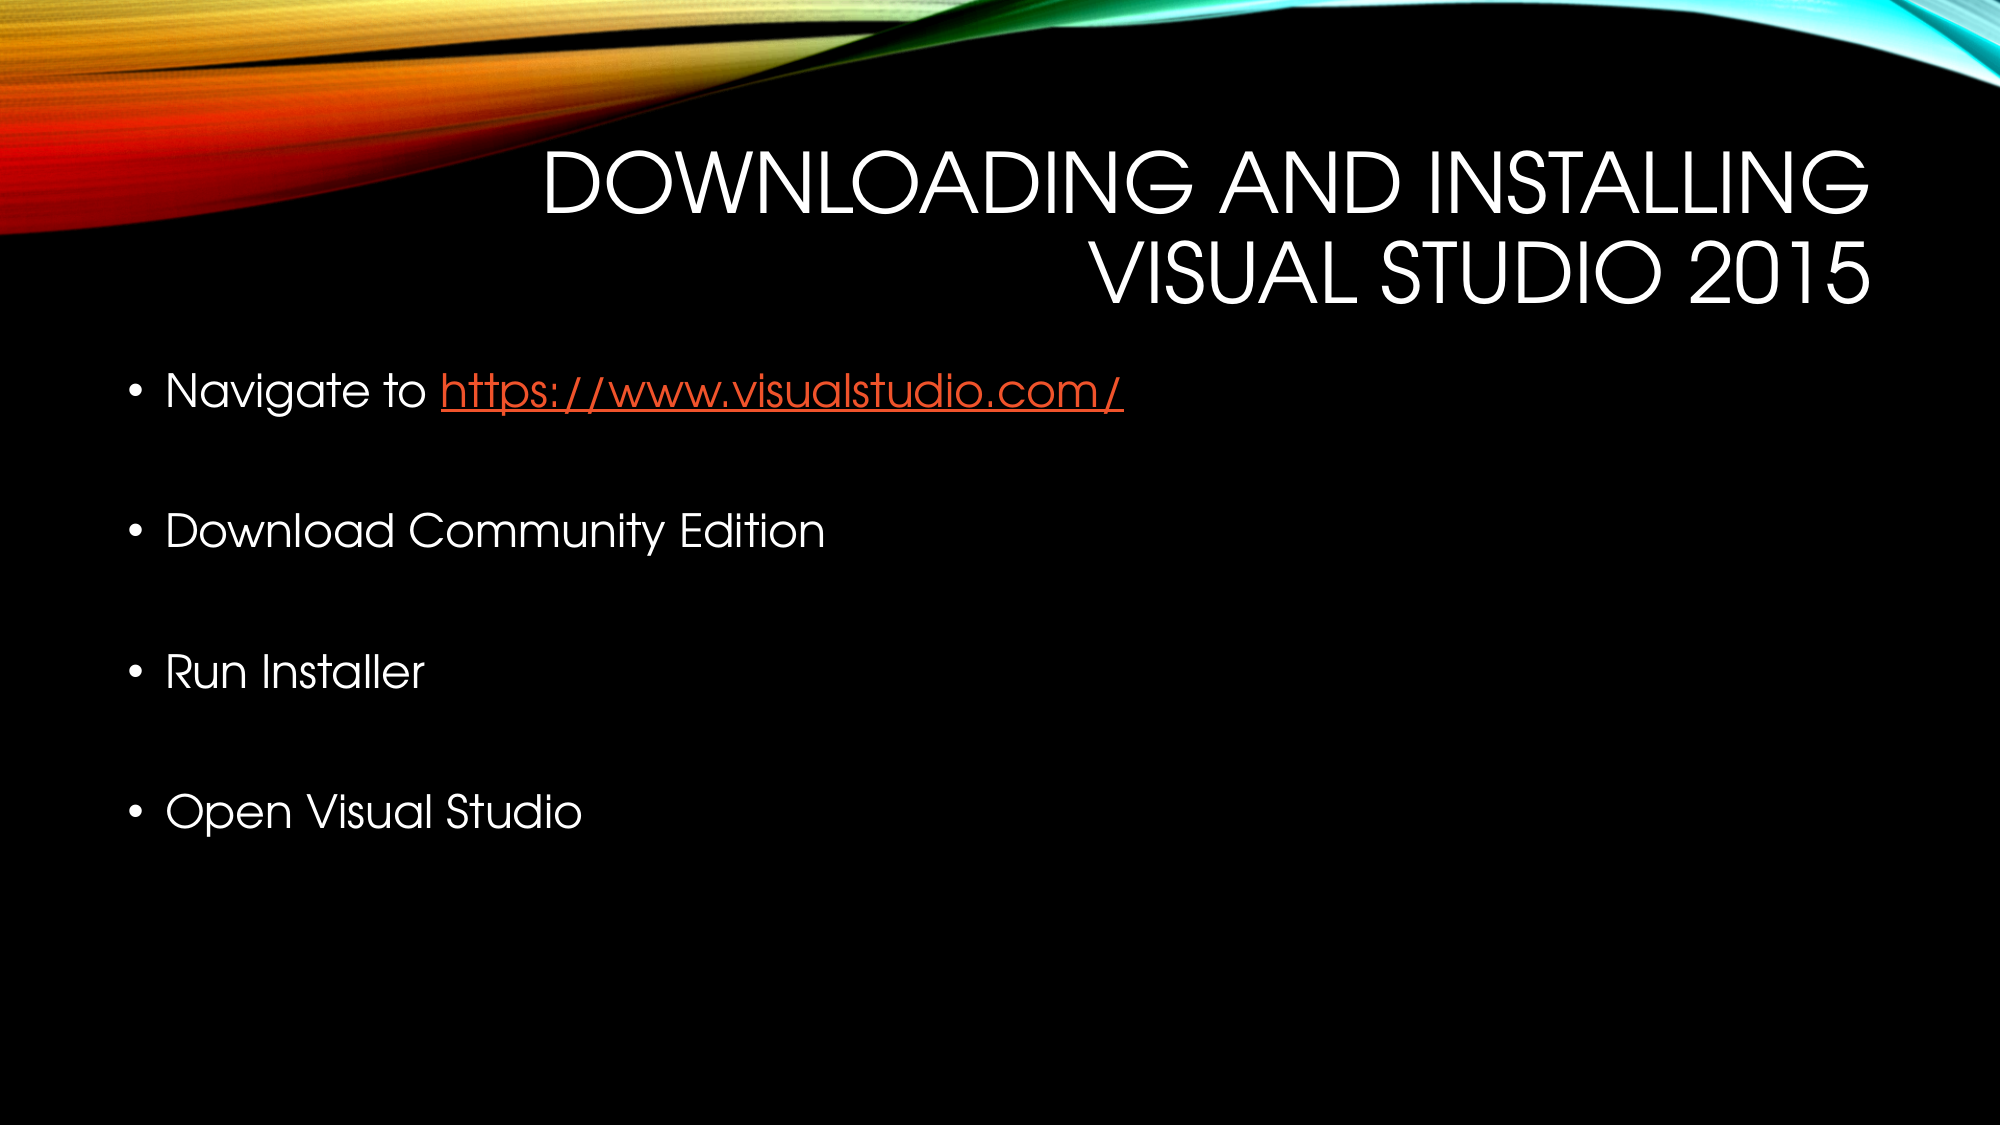

# Downloading And Installing Visual Studio 2015
Navigate to https://www.visualstudio.com/

Download Community Edition

Run Installer

Open Visual Studio